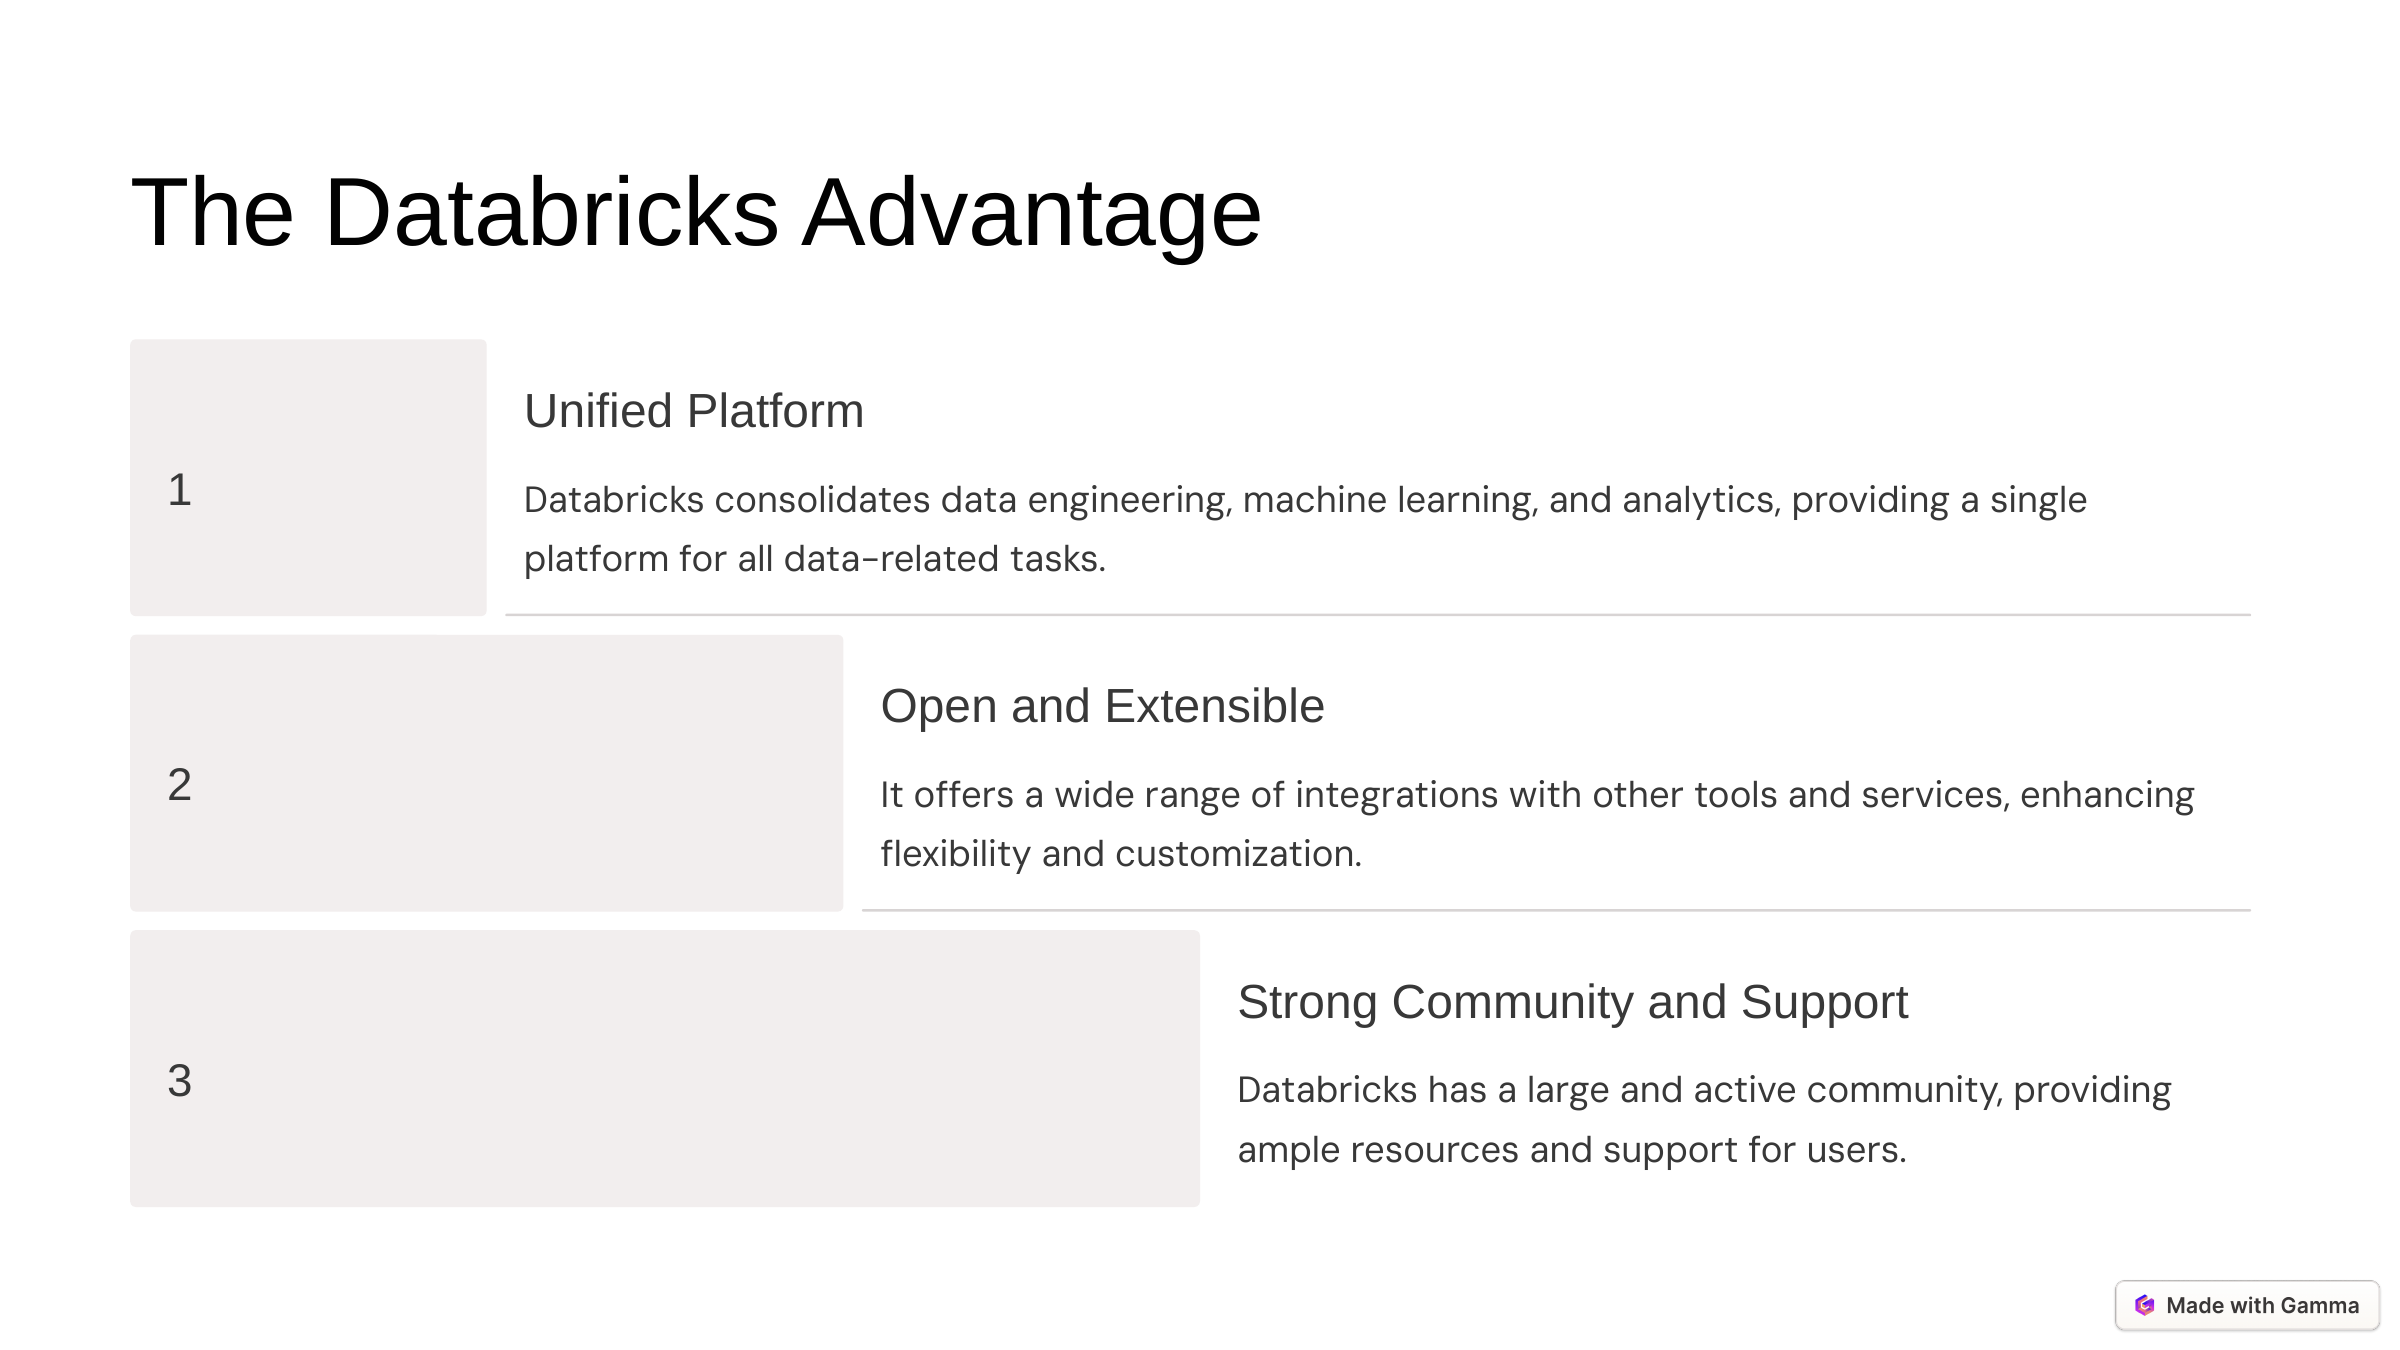

The Databricks Advantage

Unified Platform
1
Databricks consolidates data engineering, machine learning, and analytics, providing a single platform for all data-related tasks.

Open and Extensible
2
It offers a wide range of integrations with other tools and services, enhancing flexibility and customization.

Strong Community and Support
3
Databricks has a large and active community, providing ample resources and support for users.